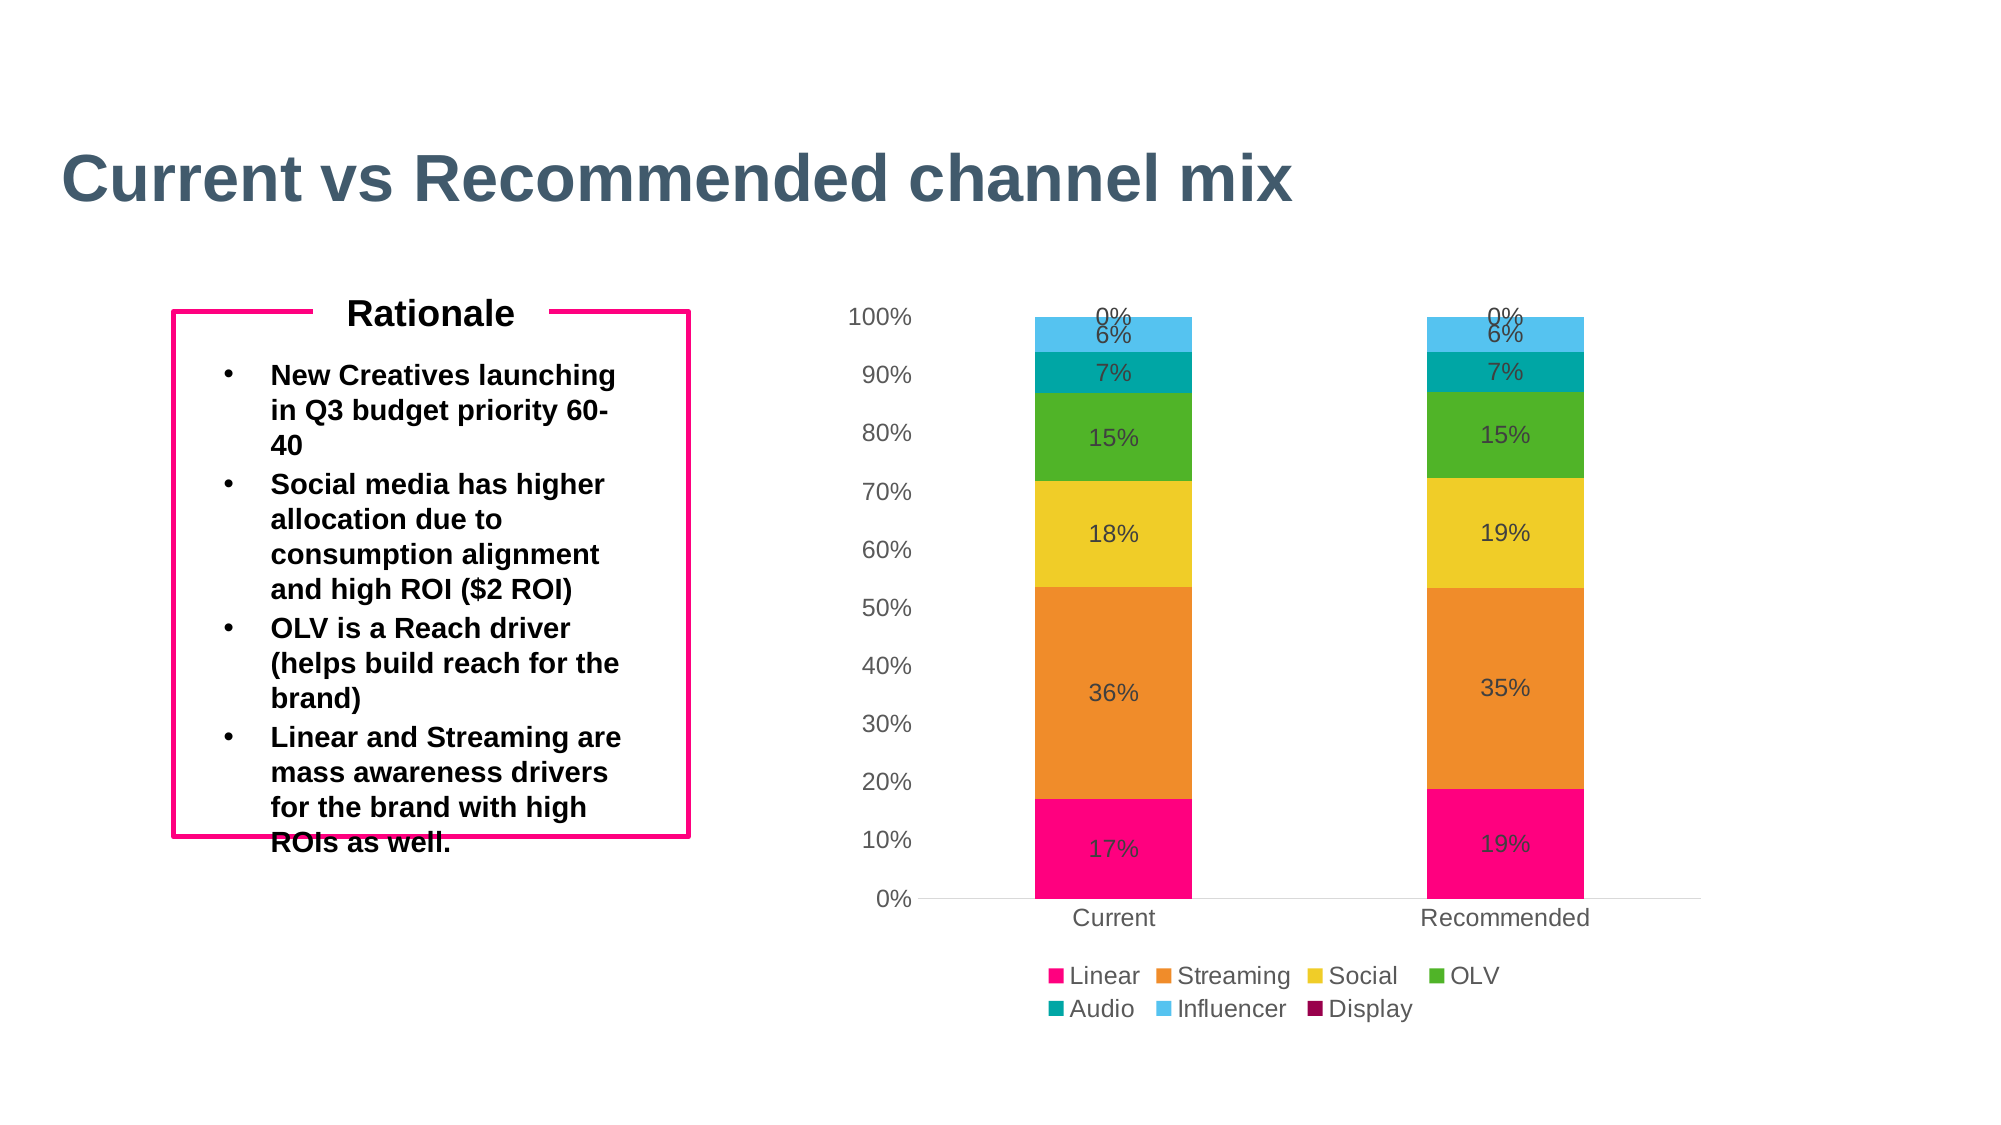

# Current vs Recommended channel mix
Rationale

### Chart

| Category | Linear | Streaming | Social | OLV | Audio | Influencer | Display |
|---|---|---|---|---|---|---|---|
| Current | 0.17 | 0.36 | 0.18 | 0.15 | 0.07 | 0.06 | 0.0 |
| Recommended | 0.19 | 0.35 | 0.19 | 0.15 | 0.07 | 0.06 | 0.0 |

New Creatives launching in Q3 budget priority 60-40
Social media has higher allocation due to consumption alignment and high ROI ($2 ROI)
OLV is a Reach driver (helps build reach for the brand)
Linear and Streaming are mass awareness drivers for the brand with high ROIs as well.